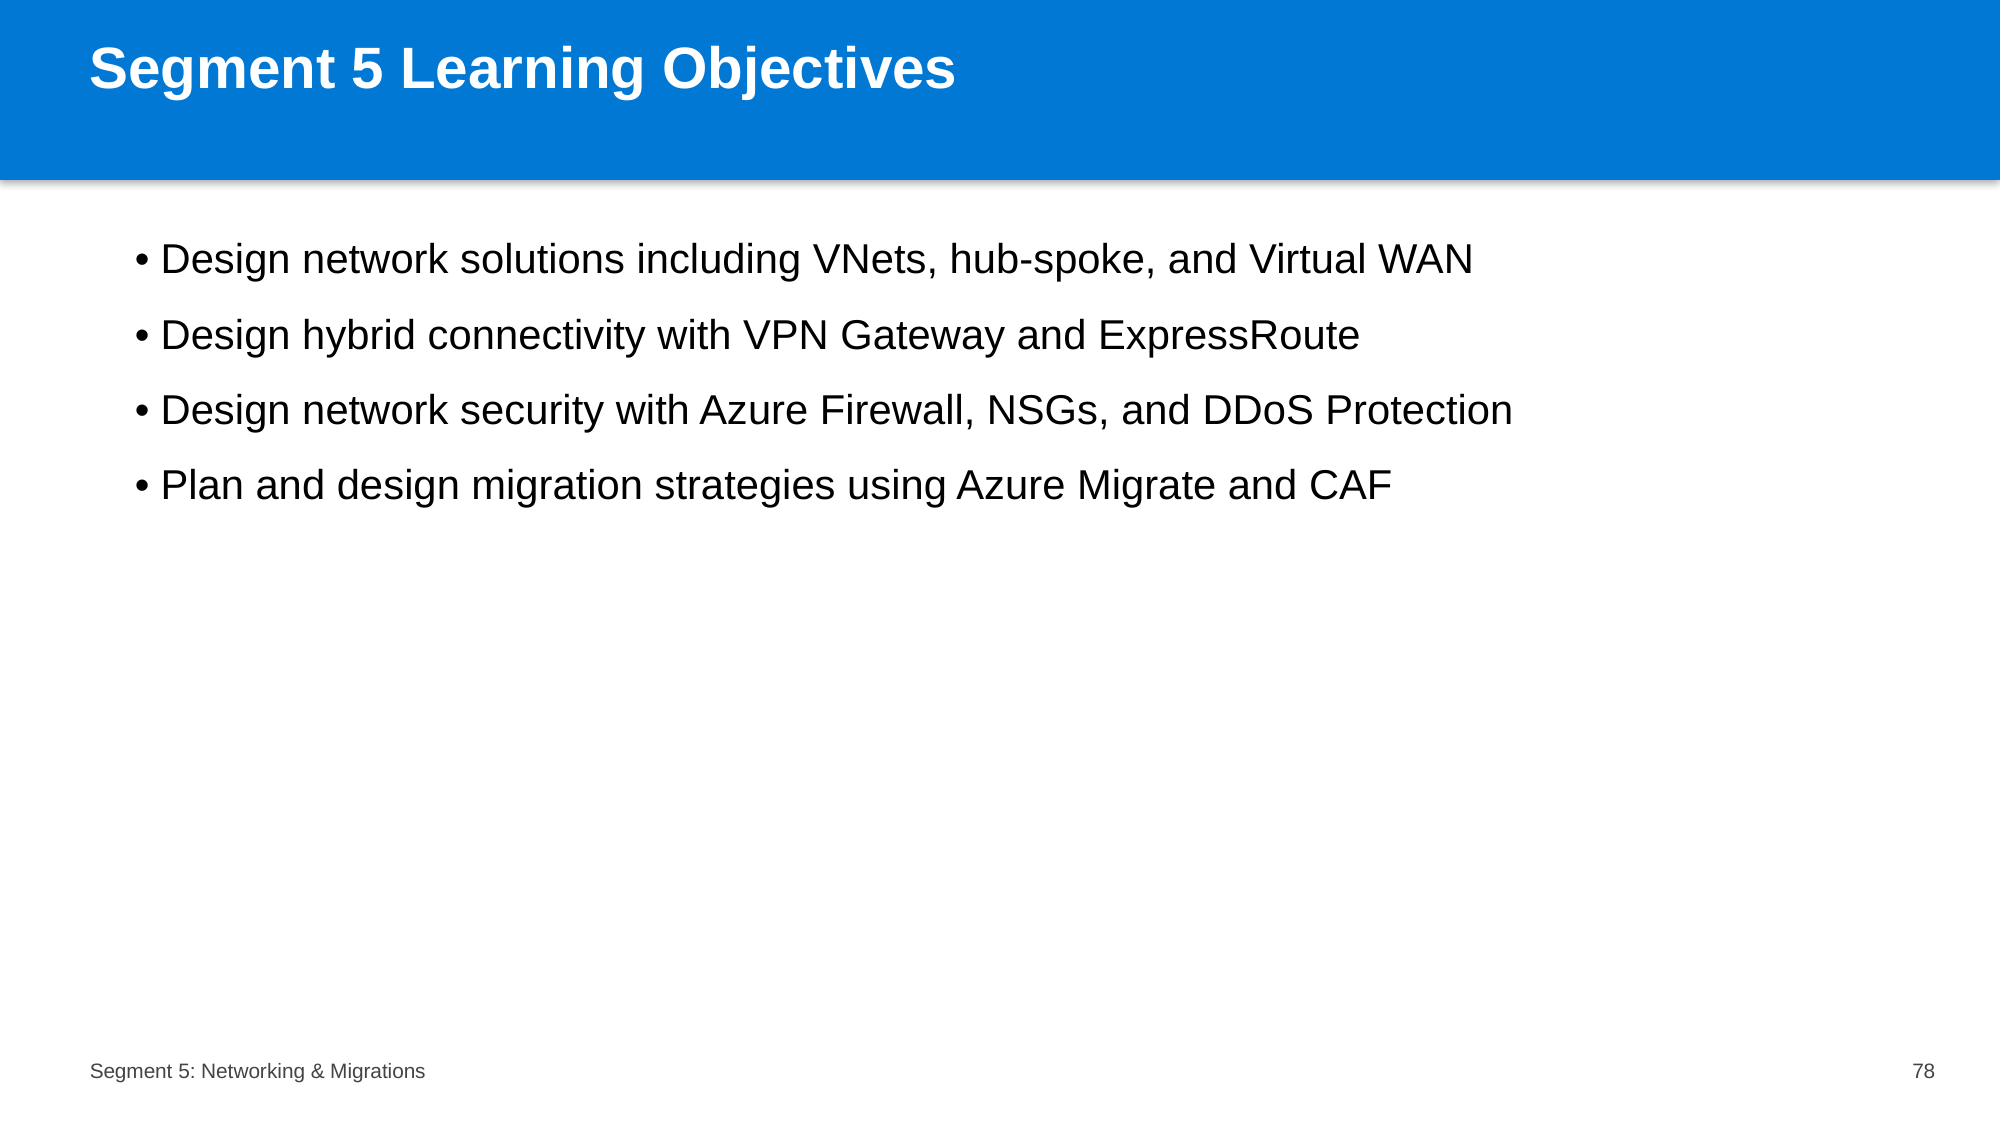

Segment 5 Learning Objectives
• Design network solutions including VNets, hub-spoke, and Virtual WAN
• Design hybrid connectivity with VPN Gateway and ExpressRoute
• Design network security with Azure Firewall, NSGs, and DDoS Protection
• Plan and design migration strategies using Azure Migrate and CAF
Segment 5: Networking & Migrations
78